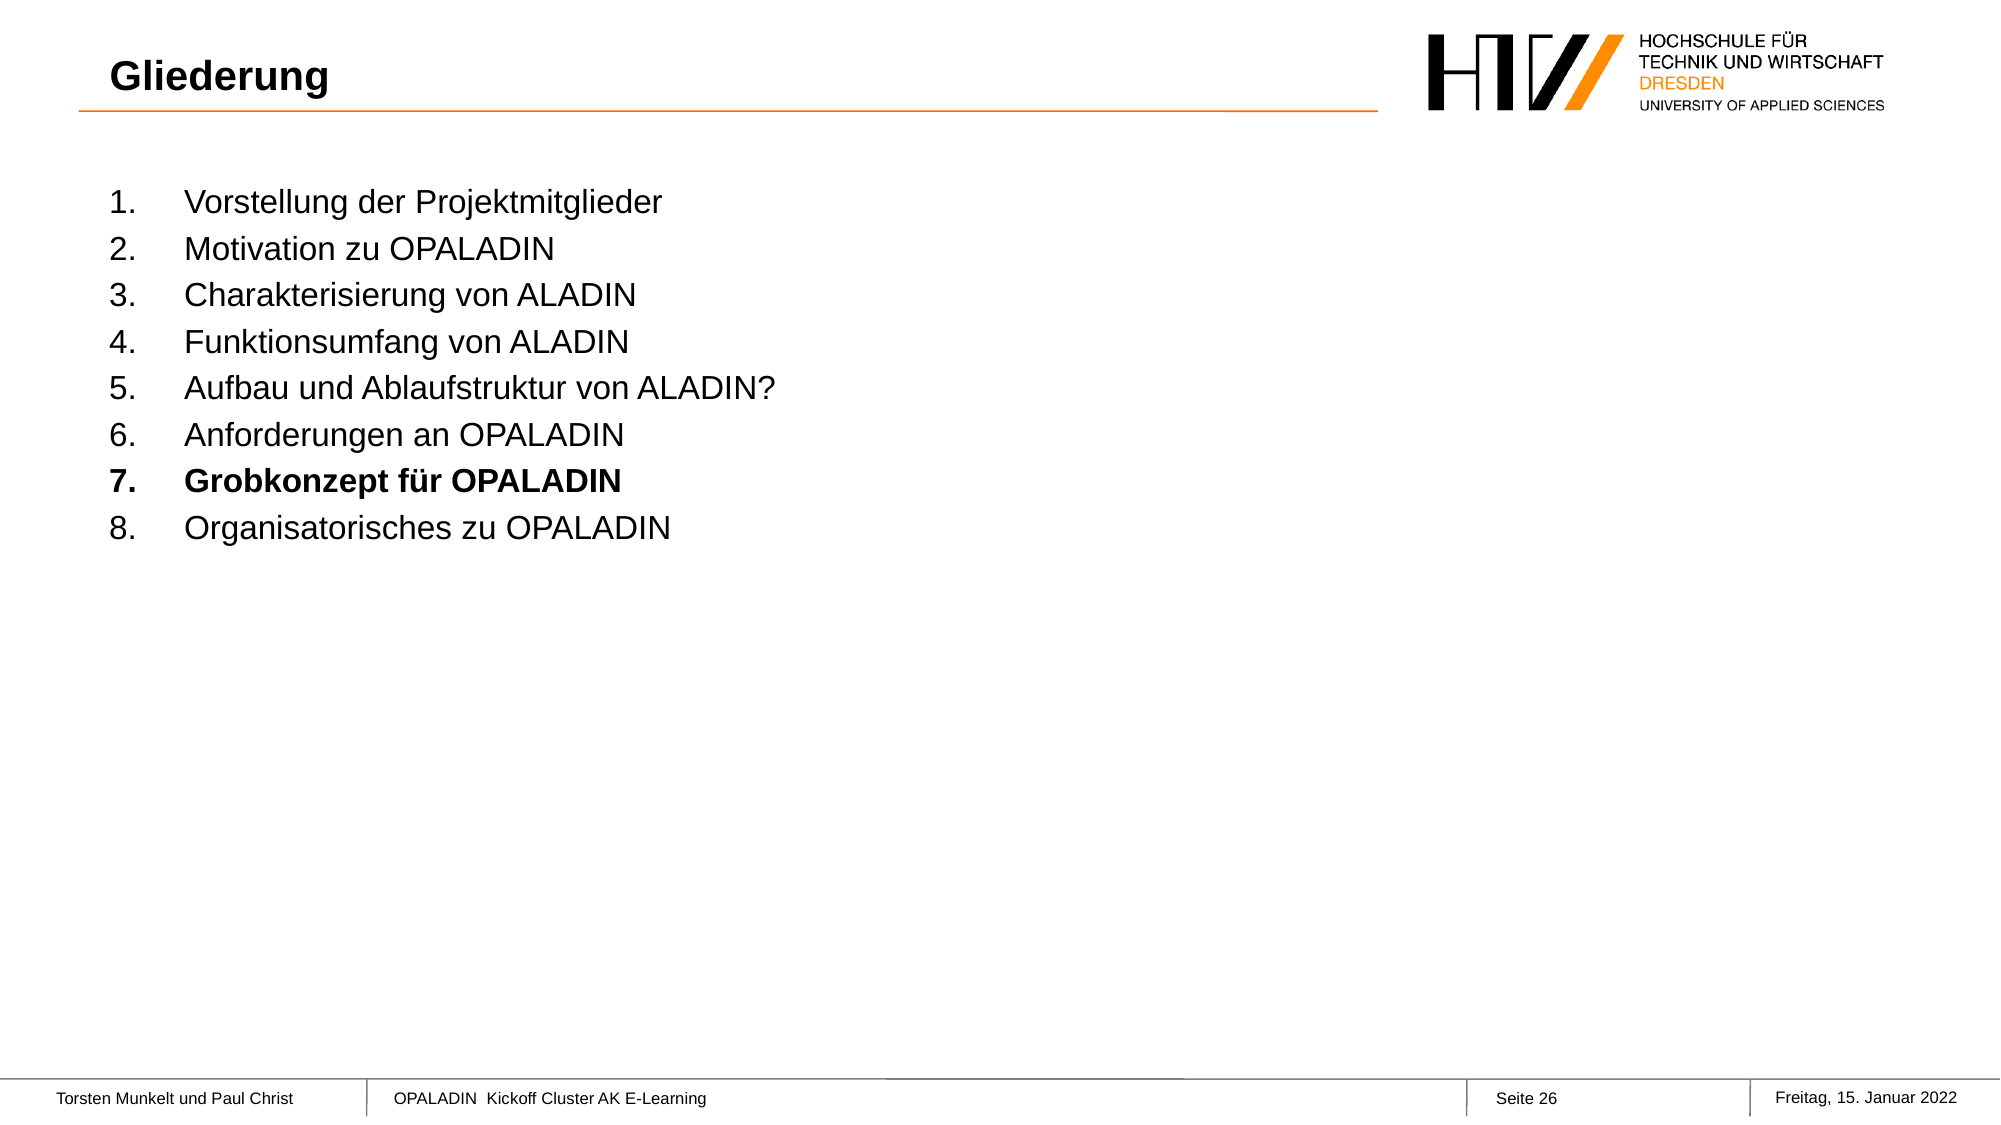

# Gliederung
Vorstellung der Projektmitglieder
Motivation zu OPALADIN
Charakterisierung von ALADIN
Funktionsumfang von ALADIN
Aufbau und Ablaufstruktur von ALADIN?
Anforderungen an OPALADIN
Grobkonzept für OPALADIN
Organisatorisches zu OPALADIN